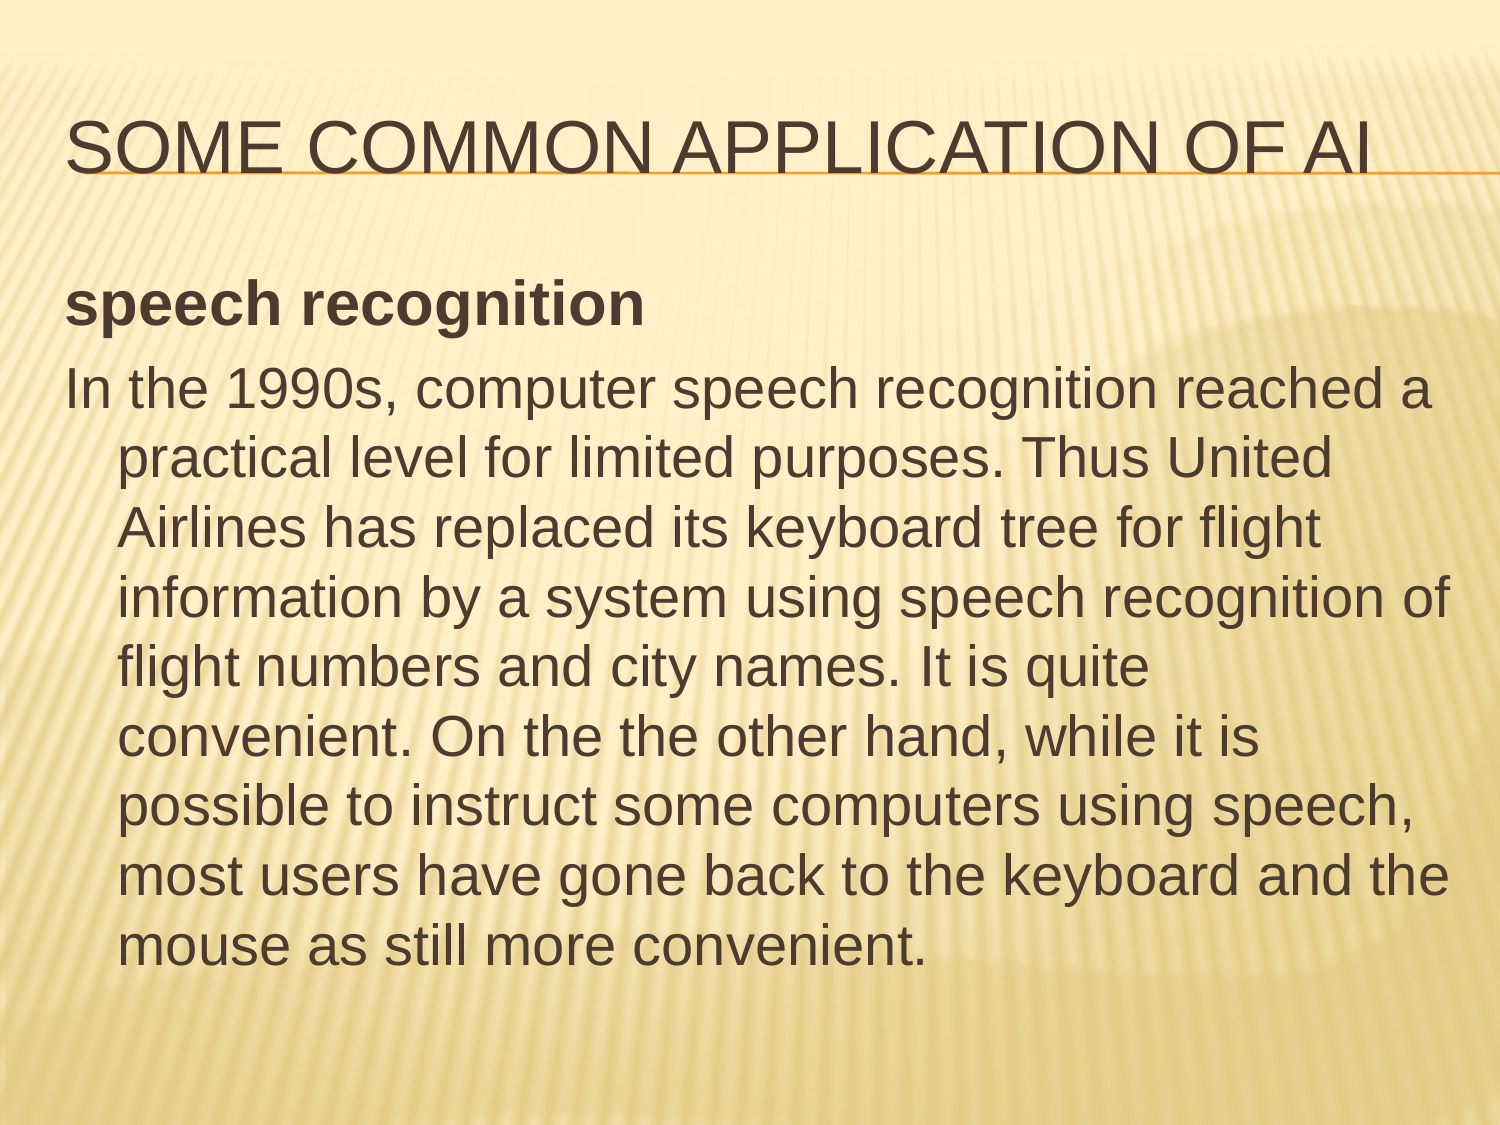

# Some Common Application of AI
speech recognition
In the 1990s, computer speech recognition reached a practical level for limited purposes. Thus United Airlines has replaced its keyboard tree for flight information by a system using speech recognition of flight numbers and city names. It is quite convenient. On the the other hand, while it is possible to instruct some computers using speech, most users have gone back to the keyboard and the mouse as still more convenient.